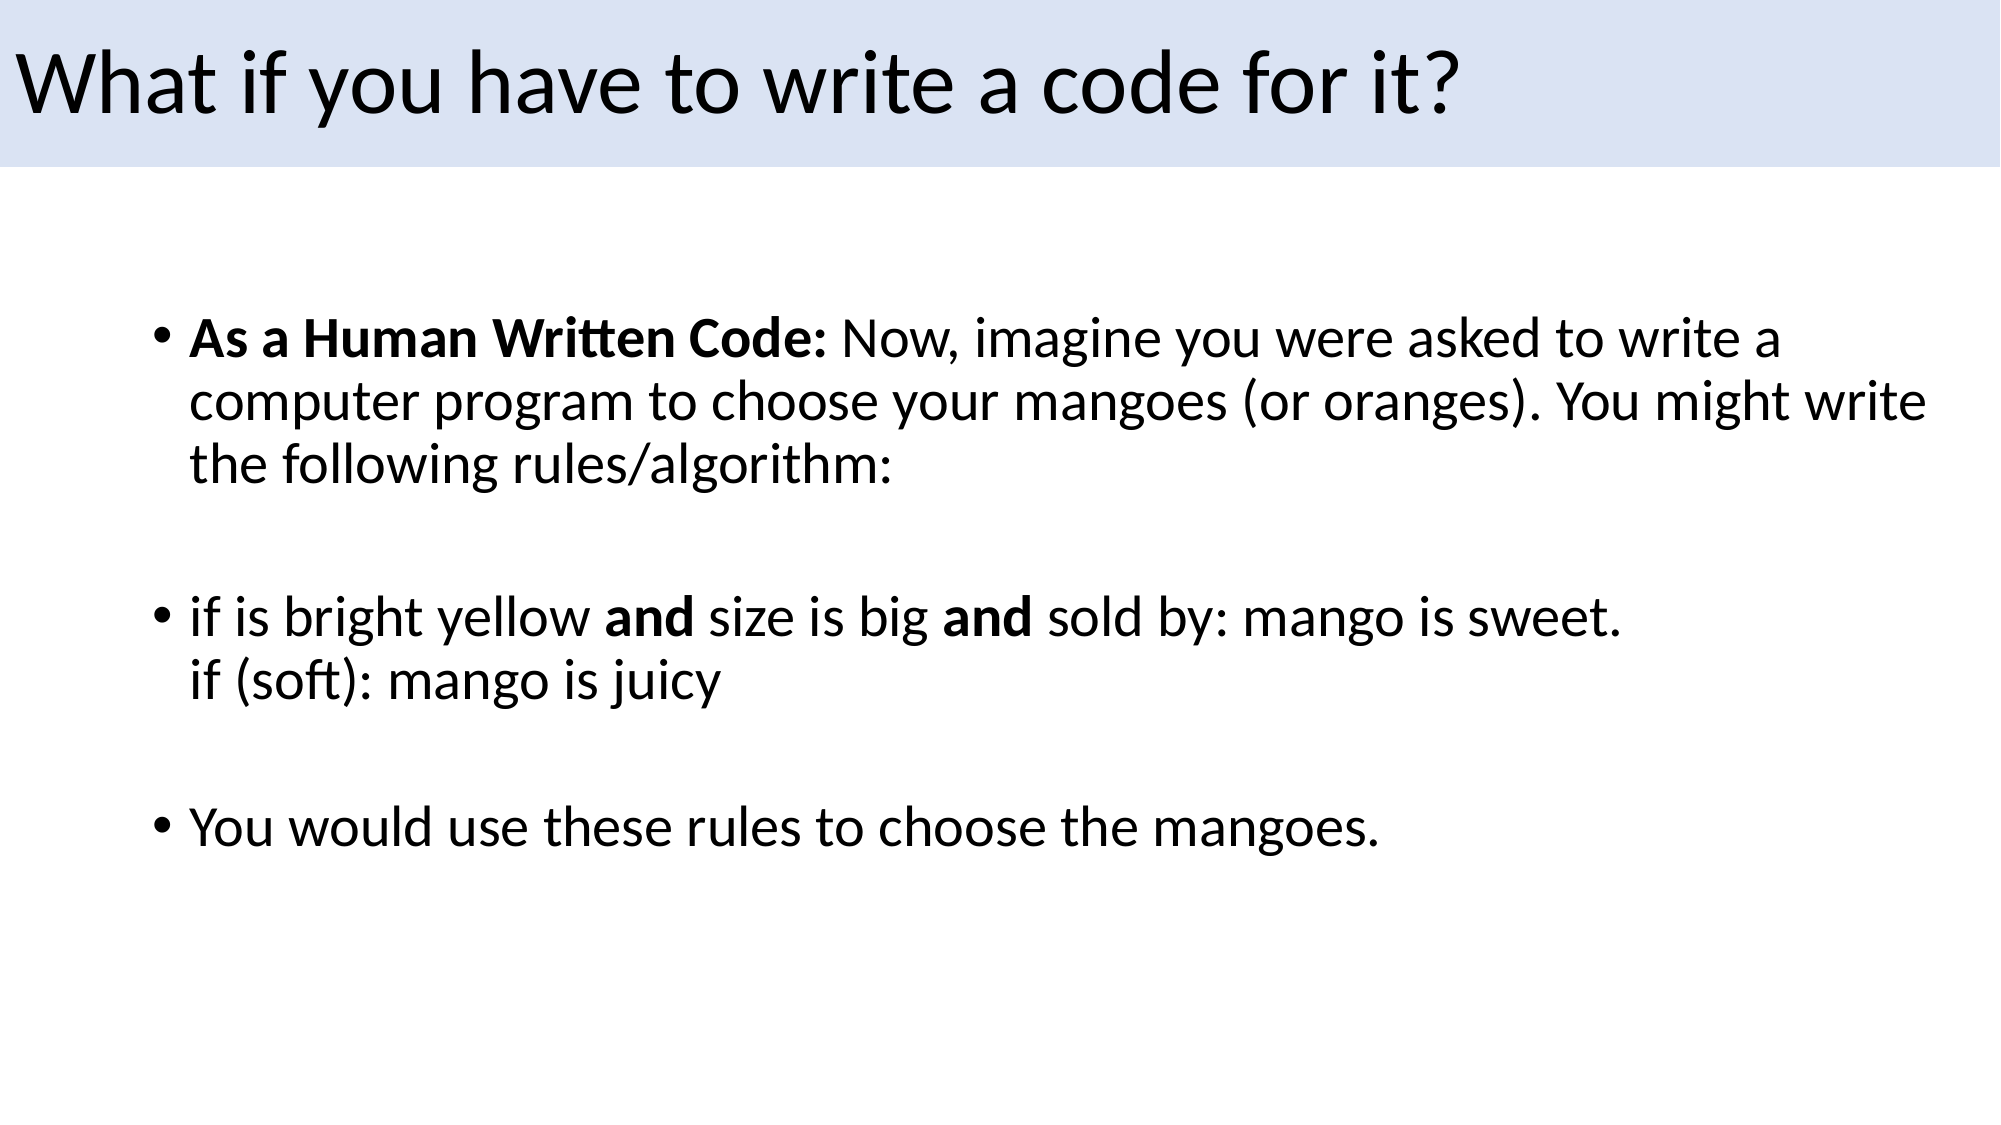

# What if you have to write a code for it?
As a Human Written Code: Now, imagine you were asked to write a computer program to choose your mangoes (or oranges). You might write the following rules/algorithm:
if is bright yellow and size is big and sold by: mango is sweet.
if (soft): mango is juicy
You would use these rules to choose the mangoes.